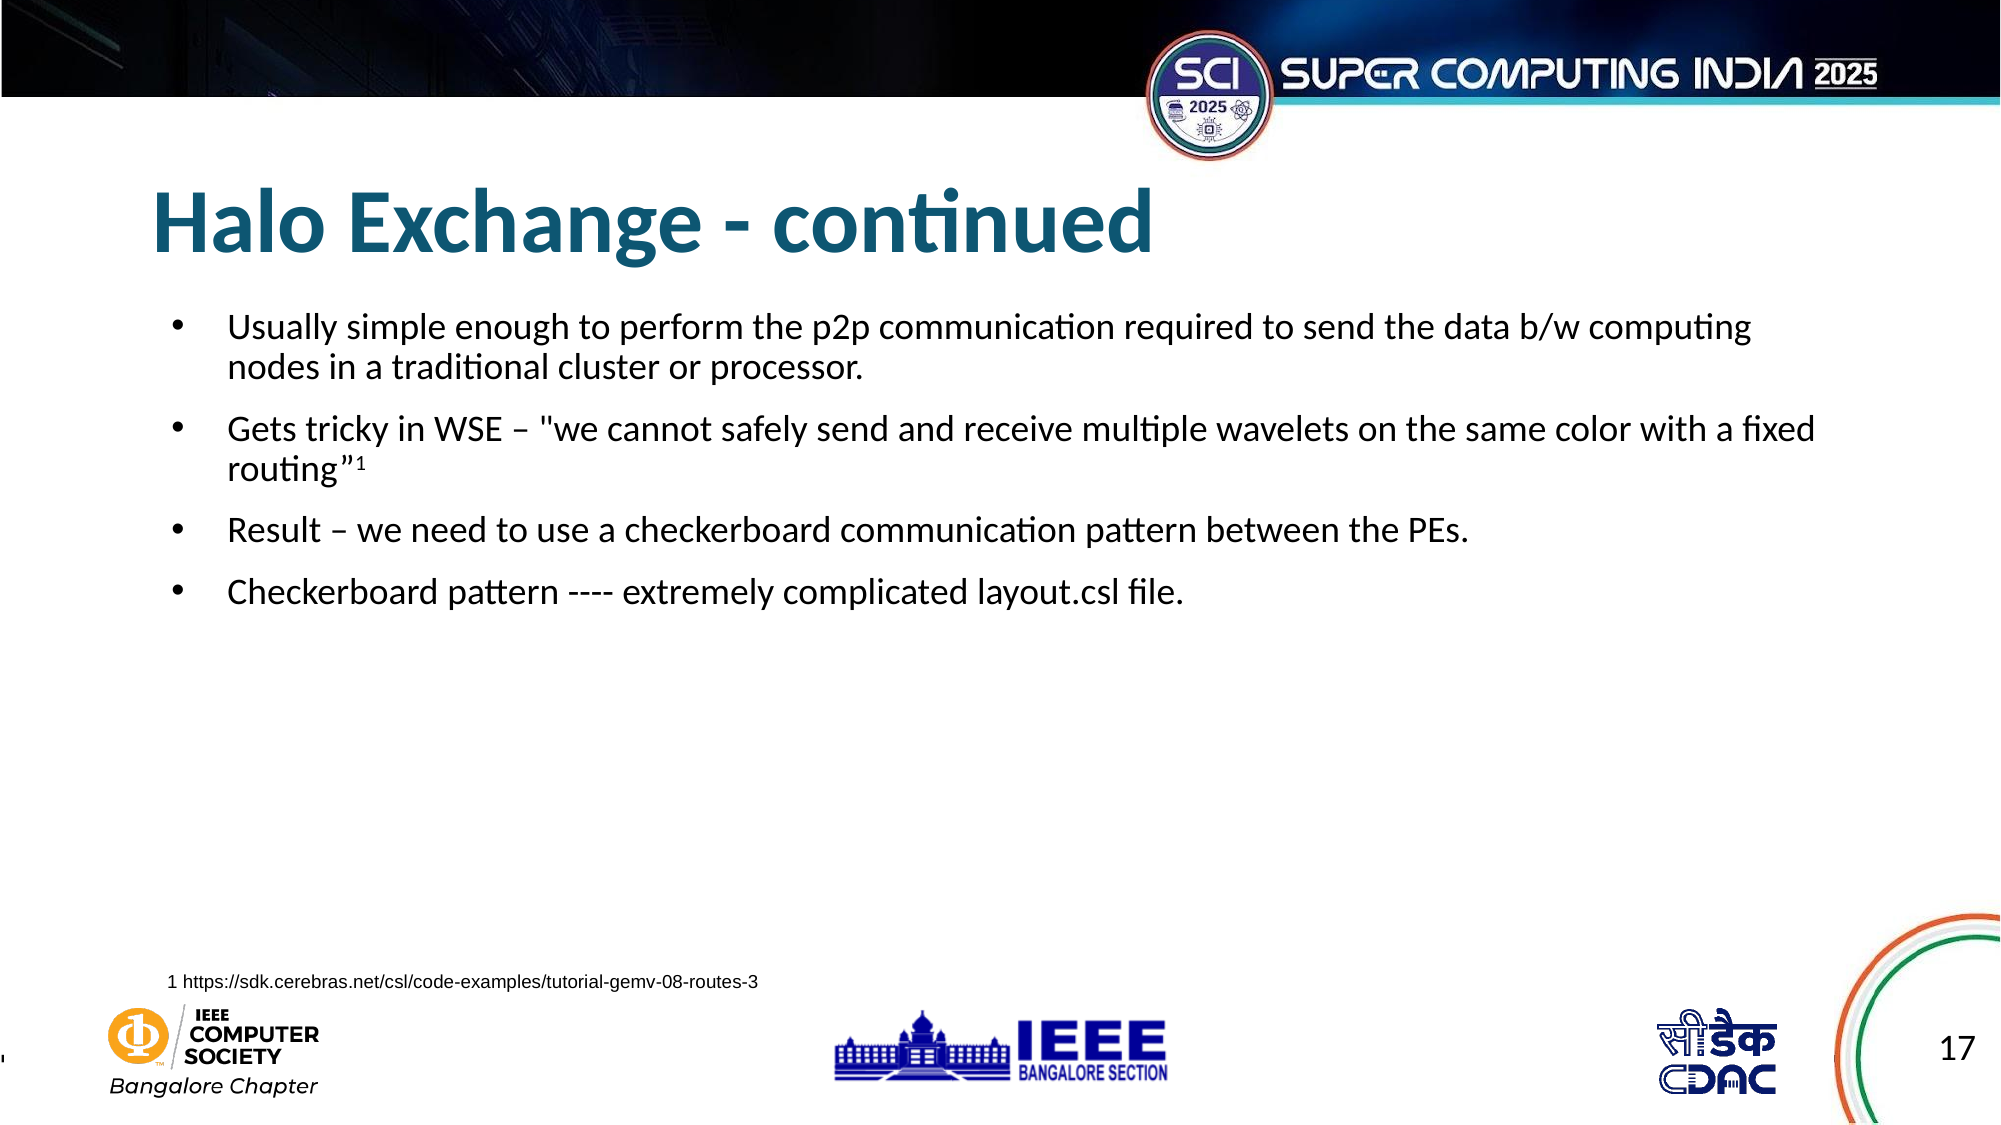

# Halo Exchange - continued
Usually simple enough to perform the p2p communication required to send the data b/w computing nodes in a traditional cluster or processor.
Gets tricky in WSE – "we cannot safely send and receive multiple wavelets on the same color with a fixed routing”1
Result – we need to use a checkerboard communication pattern between the PEs.
Checkerboard pattern ---- extremely complicated layout.csl file.
1 https://sdk.cerebras.net/csl/code-examples/tutorial-gemv-08-routes-3